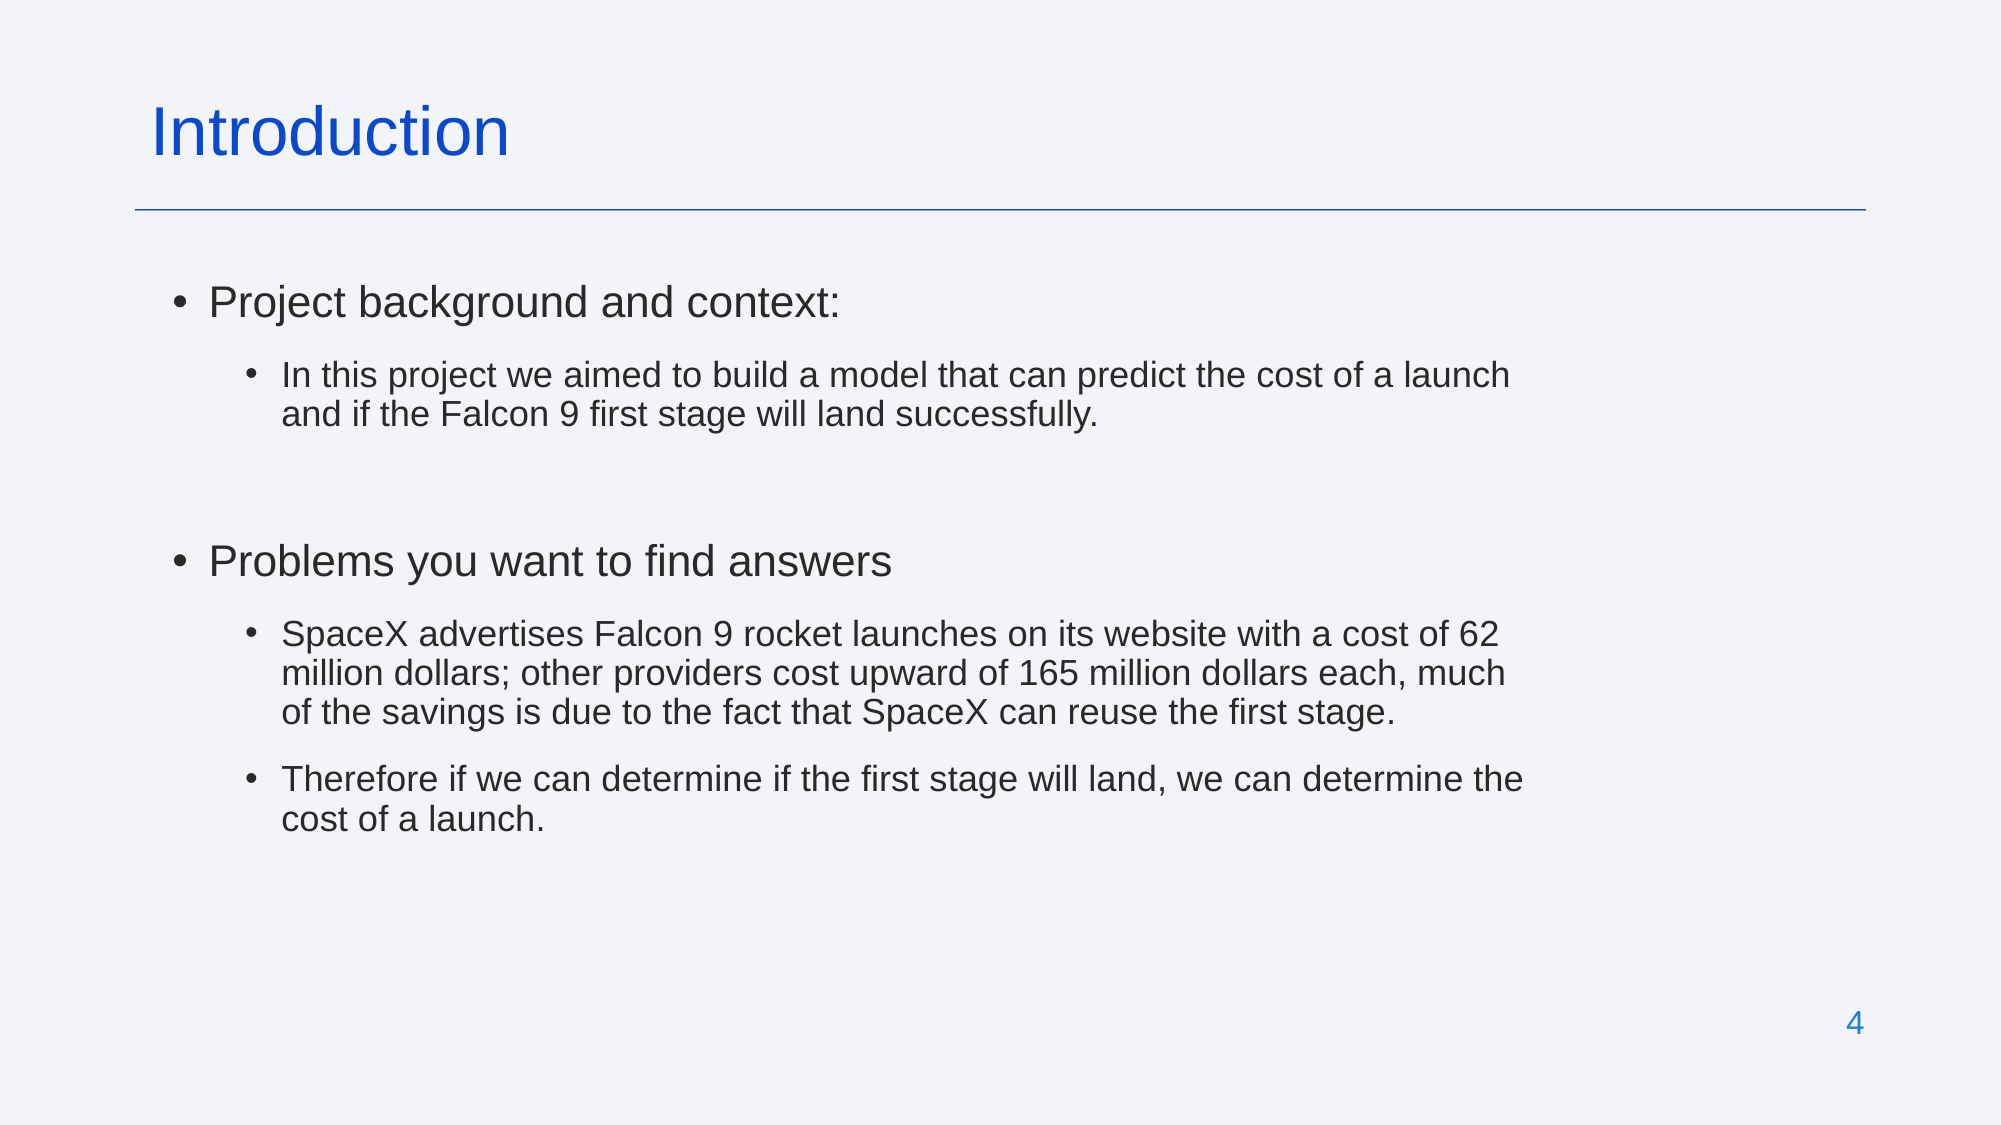

Introduction
Project background and context:
In this project we aimed to build a model that can predict the cost of a launch and if the Falcon 9 first stage will land successfully.

Problems you want to find answers
SpaceX advertises Falcon 9 rocket launches on its website with a cost of 62 million dollars; other providers cost upward of 165 million dollars each, much of the savings is due to the fact that SpaceX can reuse the first stage.
Therefore if we can determine if the first stage will land, we can determine the cost of a launch.
4